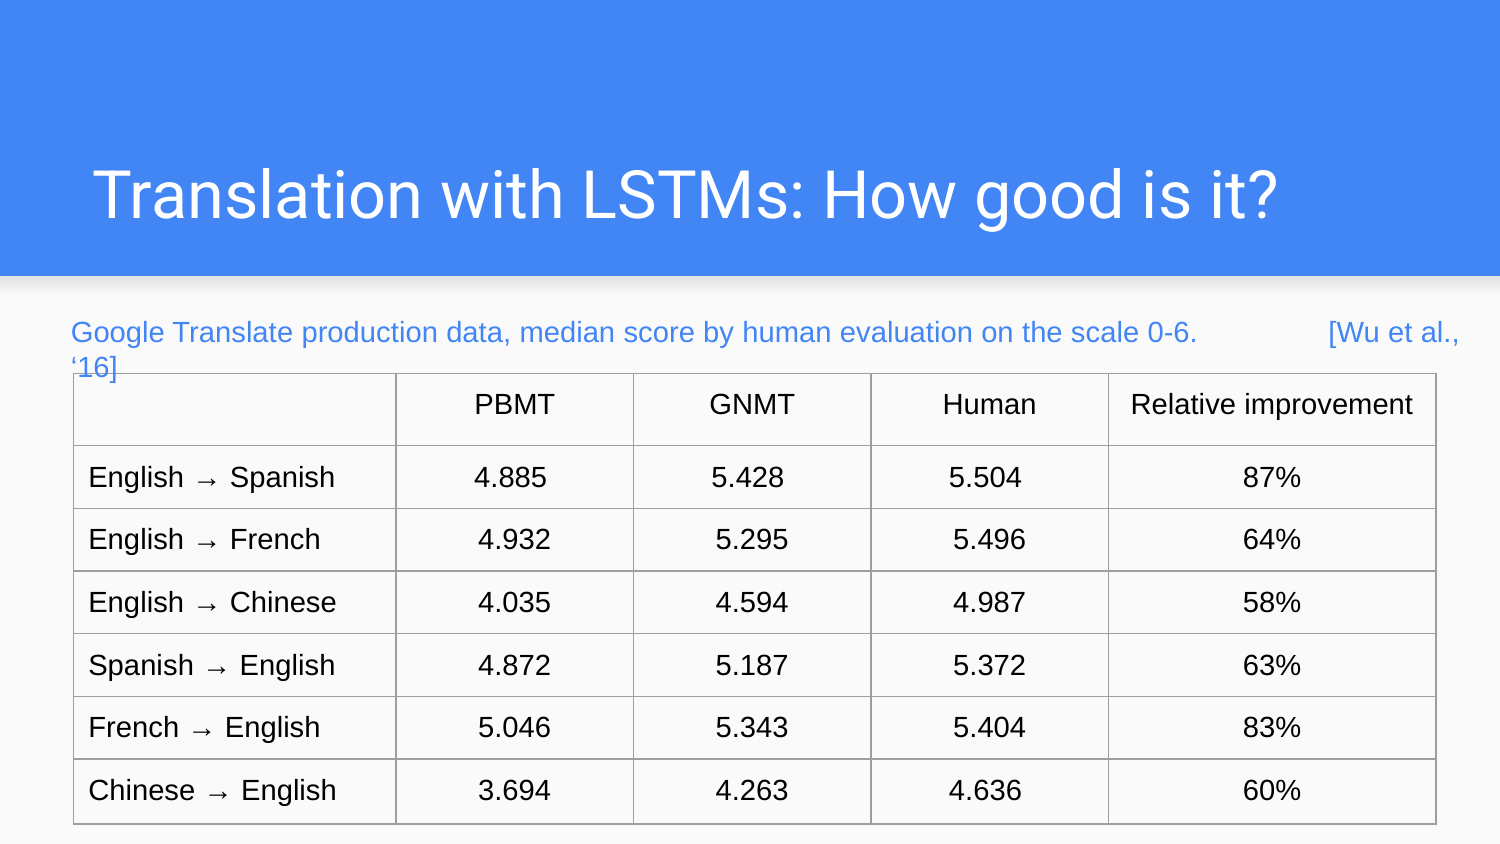

# Translation with LSTMs: How good is it?
Google Translate production data, median score by human evaluation on the scale 0-6.	       [Wu et al., ‘16]

|  | PBMT | GNMT | Human | Relative improvement |
| --- | --- | --- | --- | --- |
| English → Spanish | 4.885 | 5.428 | 5.504 | 87% |
| English → French | 4.932 | 5.295 | 5.496 | 64% |
| English → Chinese | 4.035 | 4.594 | 4.987 | 58% |
| Spanish → English | 4.872 | 5.187 | 5.372 | 63% |
| French → English | 5.046 | 5.343 | 5.404 | 83% |
| Chinese → English | 3.694 | 4.263 | 4.636 | 60% |